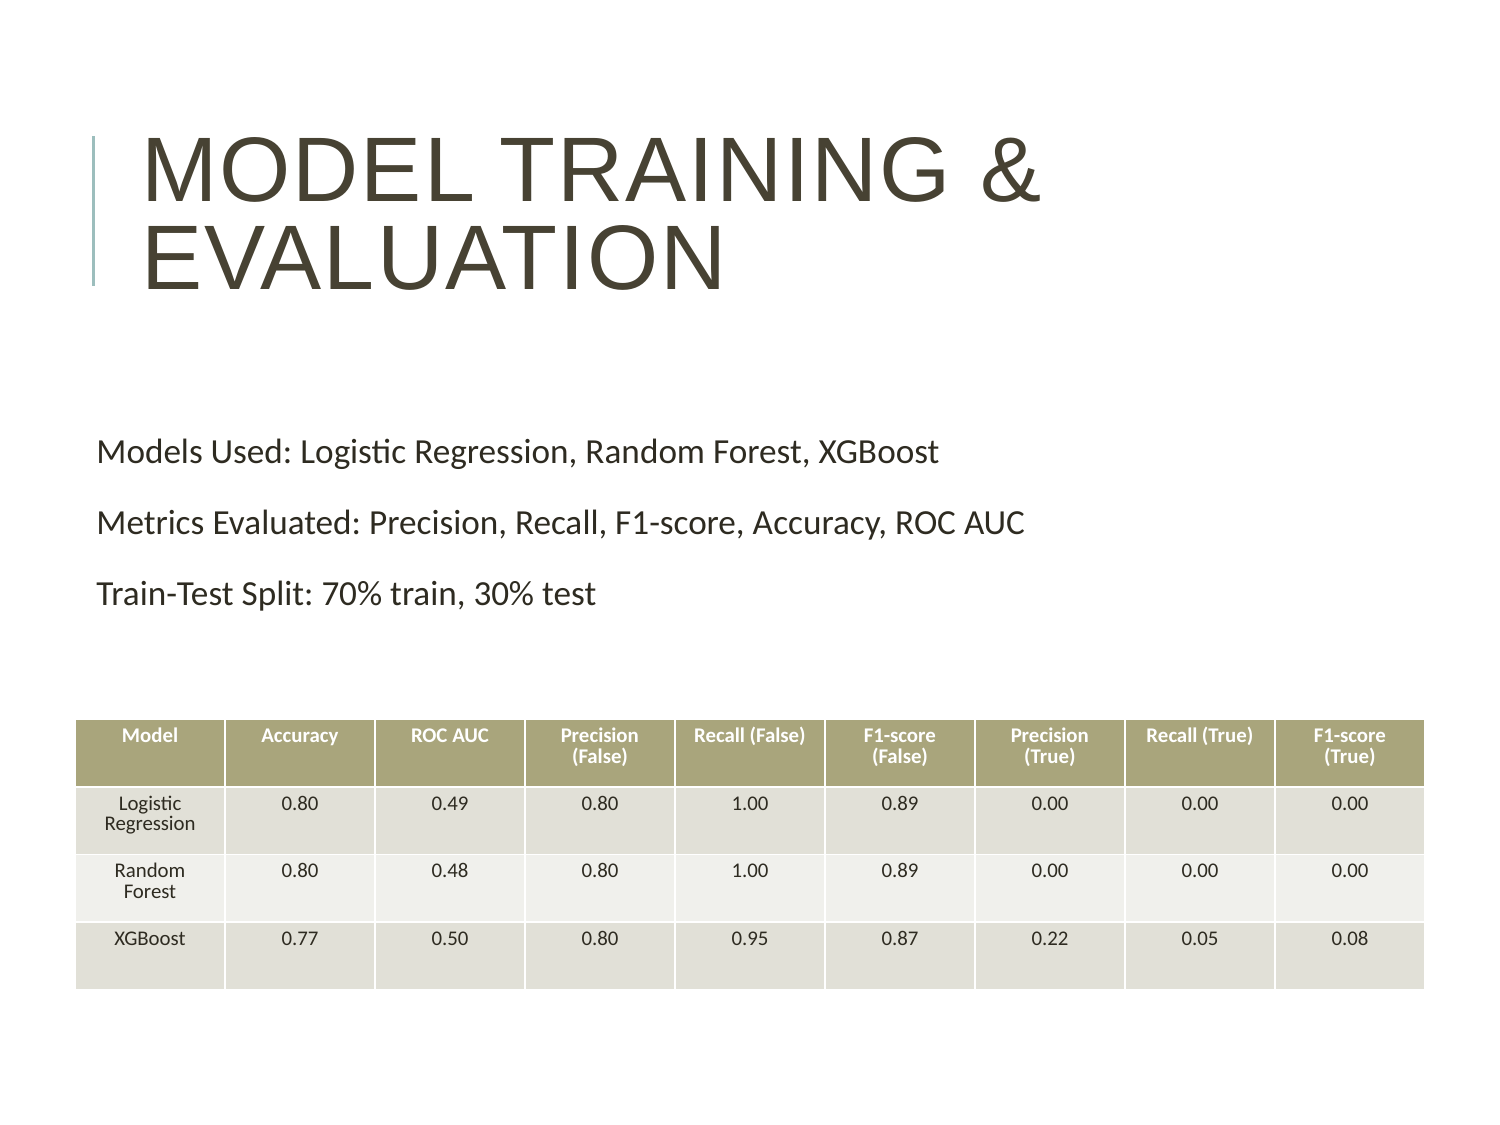

# Model Training & Evaluation

Models Used: Logistic Regression, Random Forest, XGBoost
Metrics Evaluated: Precision, Recall, F1-score, Accuracy, ROC AUC
Train-Test Split: 70% train, 30% test
| Model | Accuracy | ROC AUC | Precision (False) | Recall (False) | F1-score (False) | Precision (True) | Recall (True) | F1-score (True) |
| --- | --- | --- | --- | --- | --- | --- | --- | --- |
| Logistic Regression | 0.80 | 0.49 | 0.80 | 1.00 | 0.89 | 0.00 | 0.00 | 0.00 |
| Random Forest | 0.80 | 0.48 | 0.80 | 1.00 | 0.89 | 0.00 | 0.00 | 0.00 |
| XGBoost | 0.77 | 0.50 | 0.80 | 0.95 | 0.87 | 0.22 | 0.05 | 0.08 |